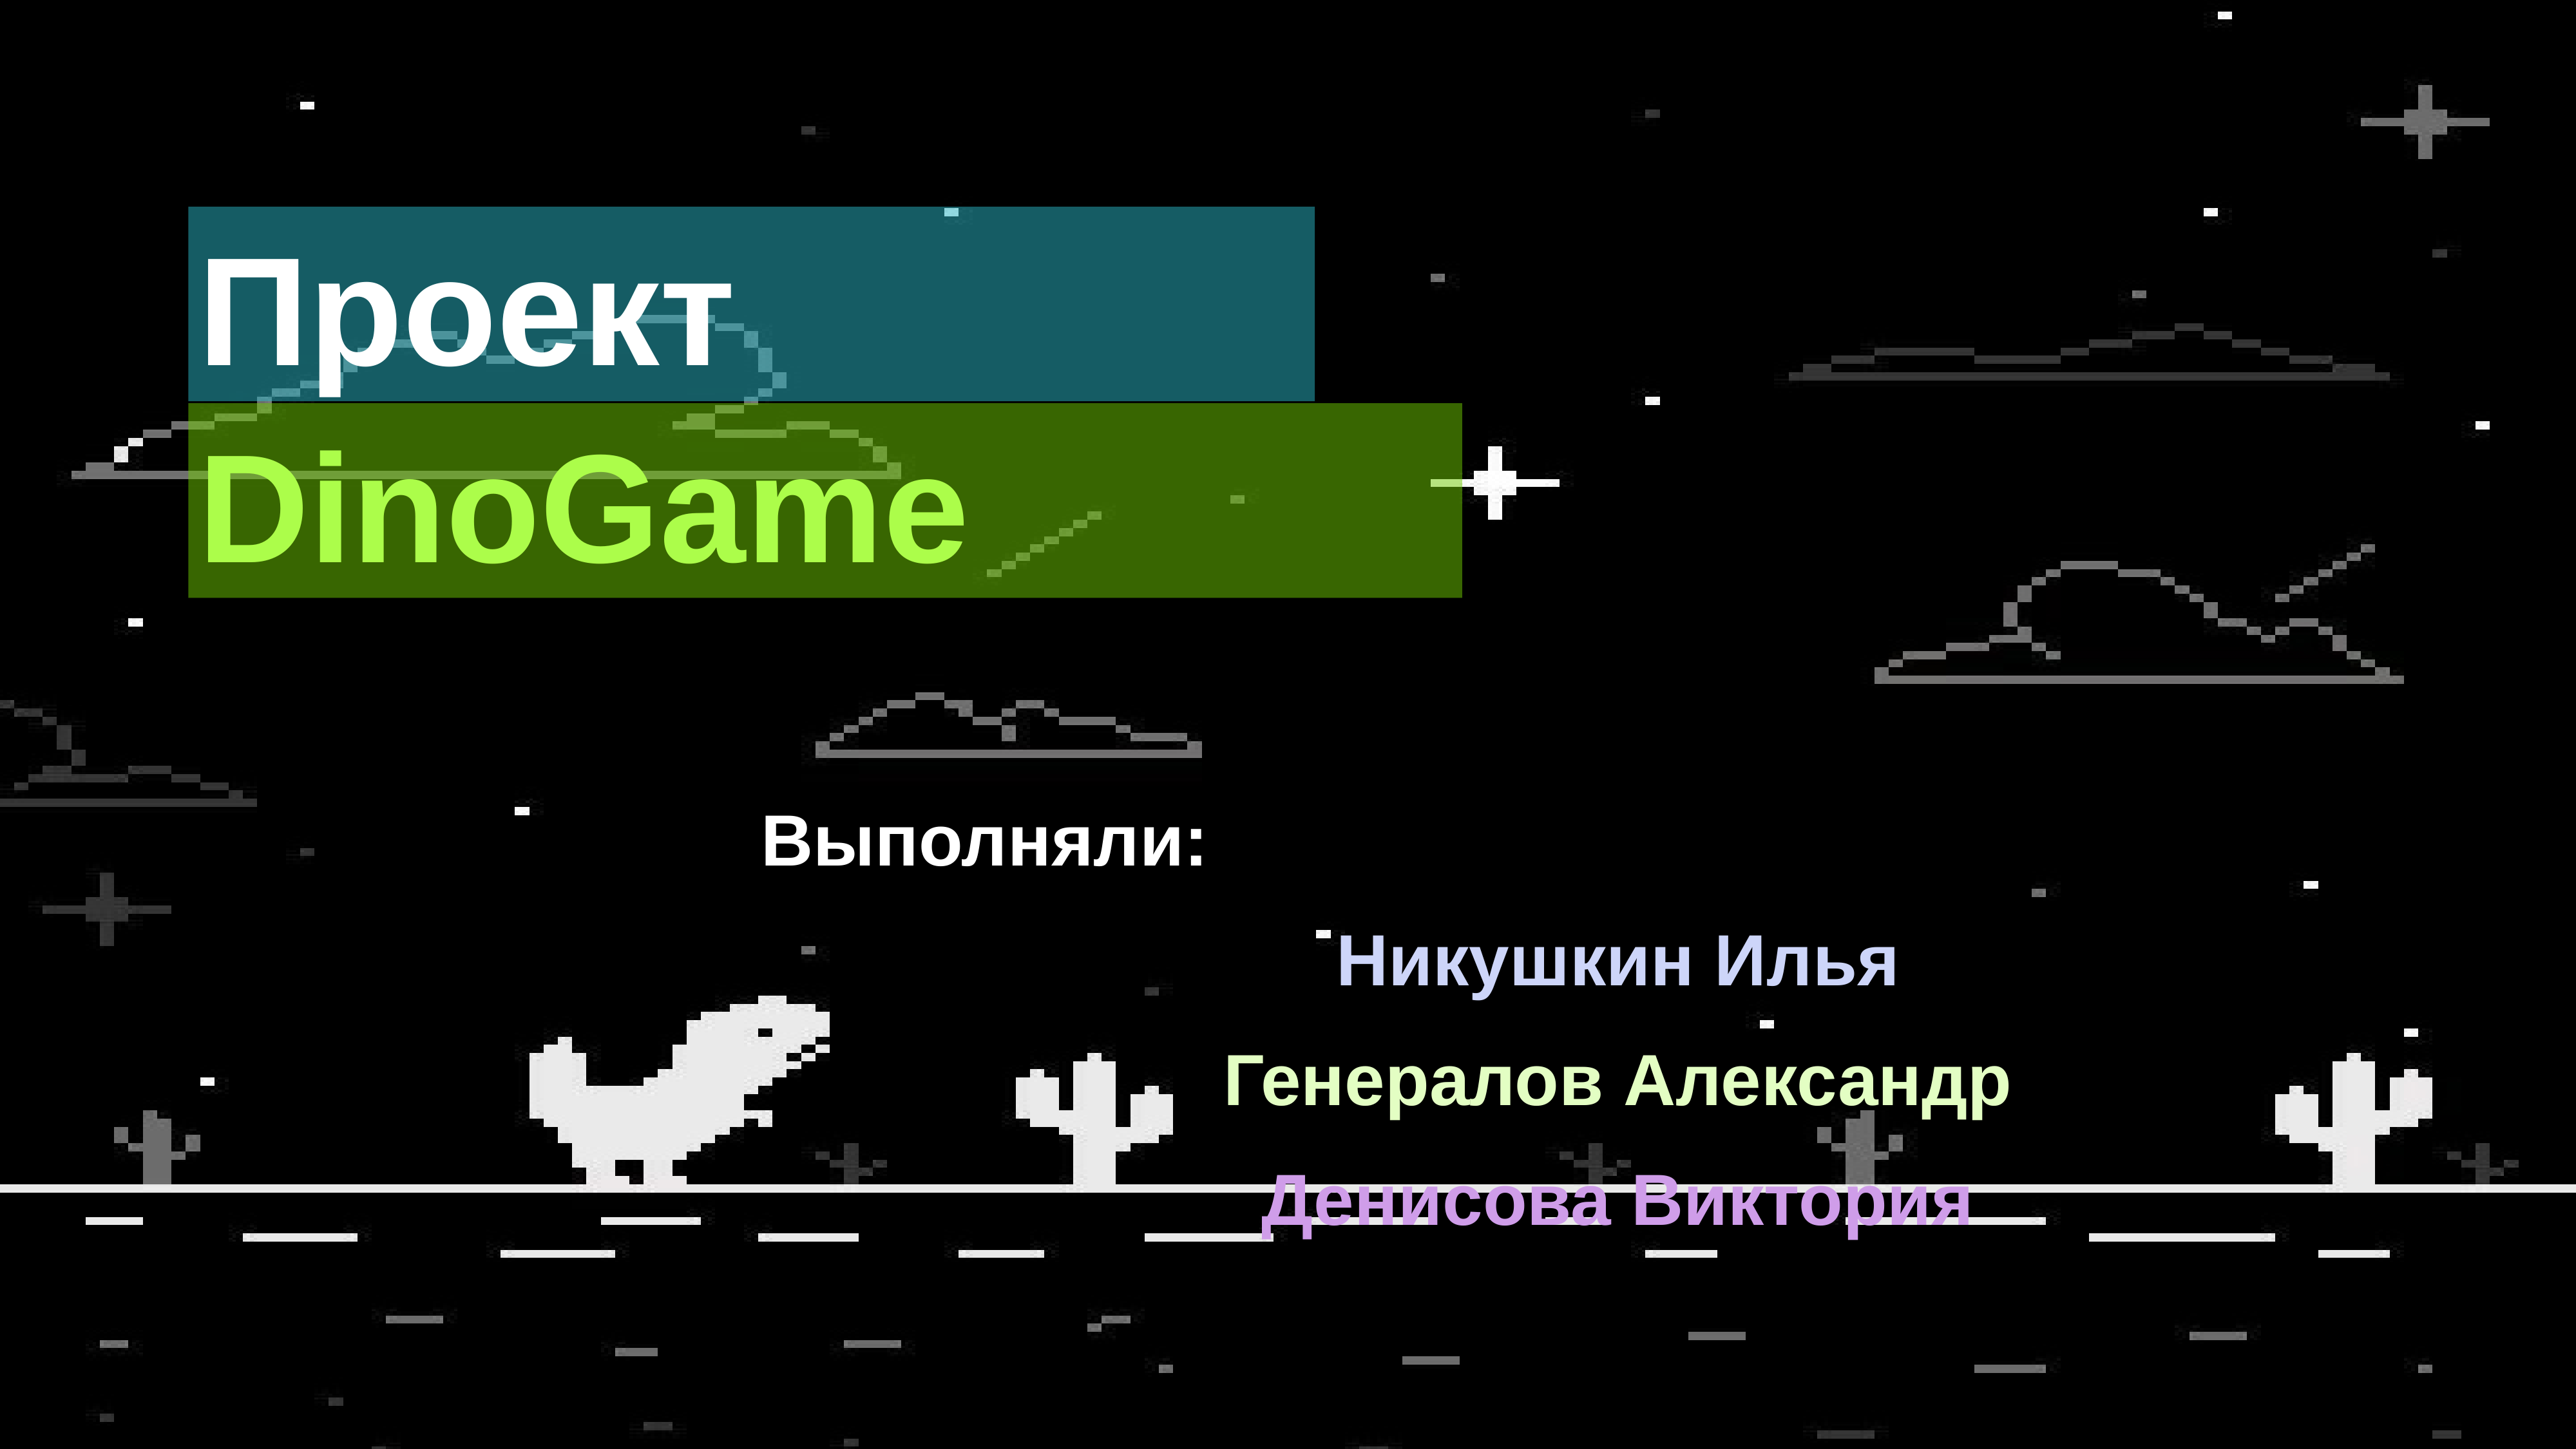

Проект
DinoGame

Выполняли:
Никушкин Илья
Генералов Александр
Денисова Виктория